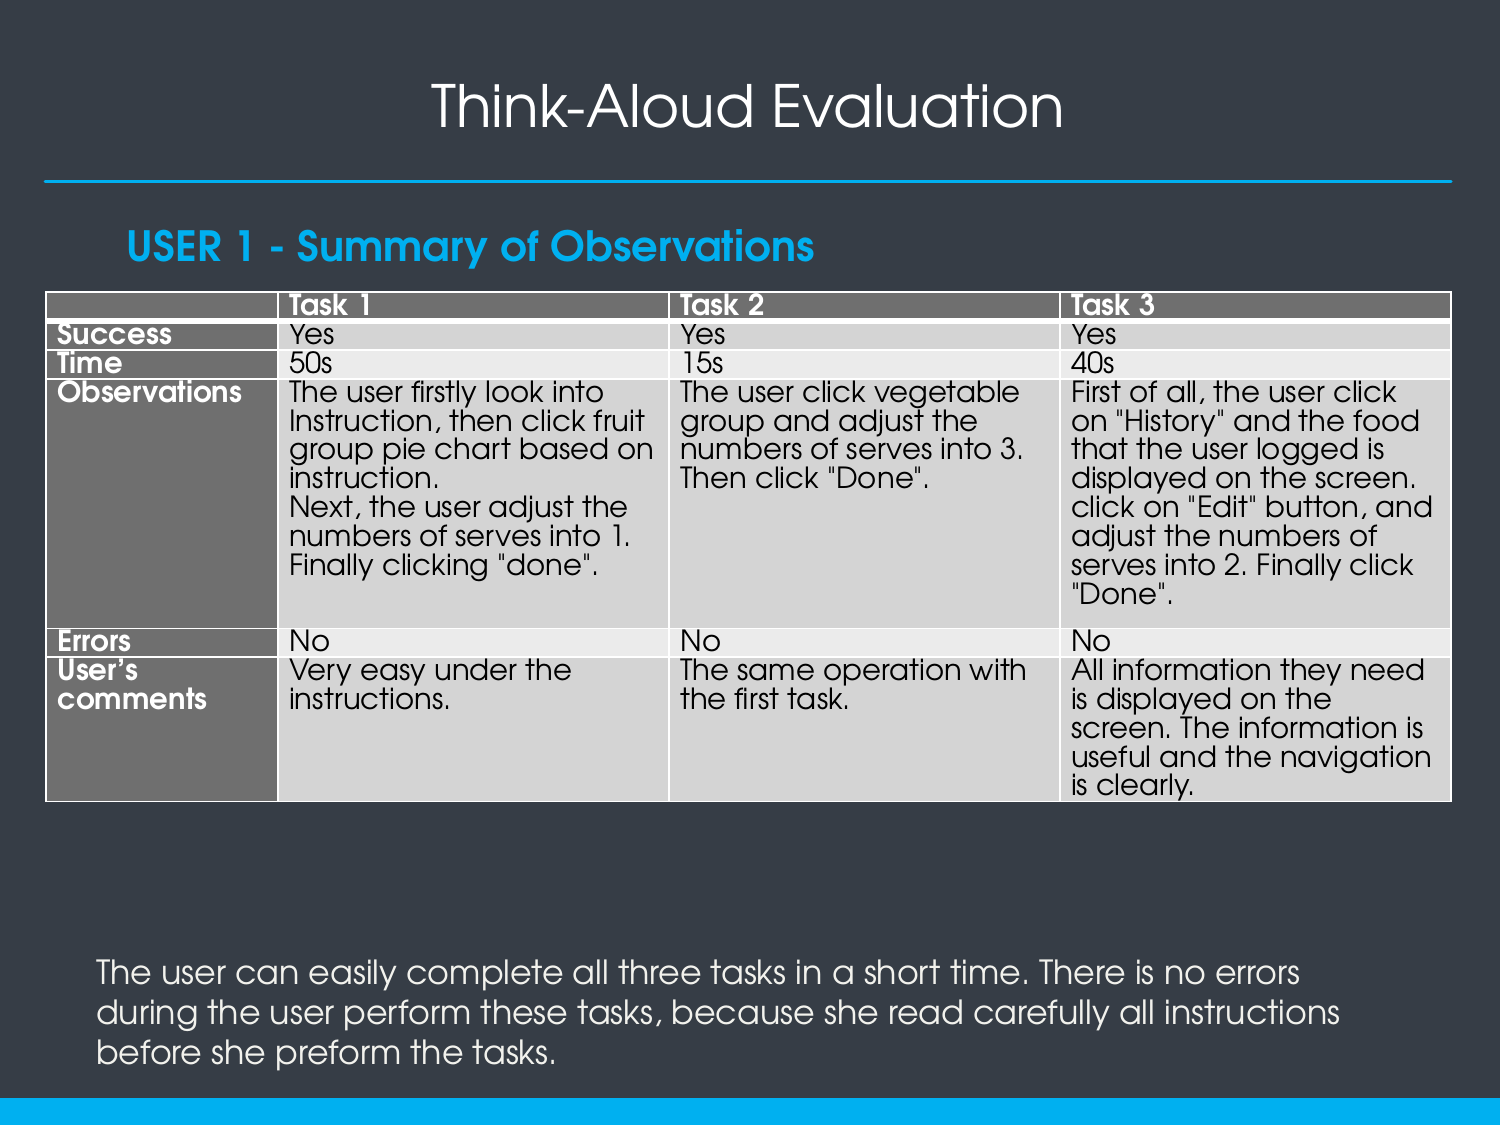

# Think-Aloud Evaluation
USER 1 - Summary of Observations
|  | Task 1 | Task 2 | Task 3 |
| --- | --- | --- | --- |
| Success | Yes | Yes | Yes |
| Time | 50s | 15s | 40s |
| Observations | The user firstly look into Instruction, then click fruit group pie chart based on instruction. Next, the user adjust the numbers of serves into 1. Finally clicking "done". | The user click vegetable group and adjust the numbers of serves into 3. Then click "Done". | First of all, the user click on "History" and the food that the user logged is displayed on the screen. click on "Edit" button, and adjust the numbers of serves into 2. Finally click "Done". |
| Errors | No | No | No |
| User’s comments | Very easy under the instructions. | The same operation with the first task. | All information they need is displayed on the screen. The information is useful and the navigation is clearly. |
The user can easily complete all three tasks in a short time. There is no errors during the user perform these tasks, because she read carefully all instructions before she preform the tasks.